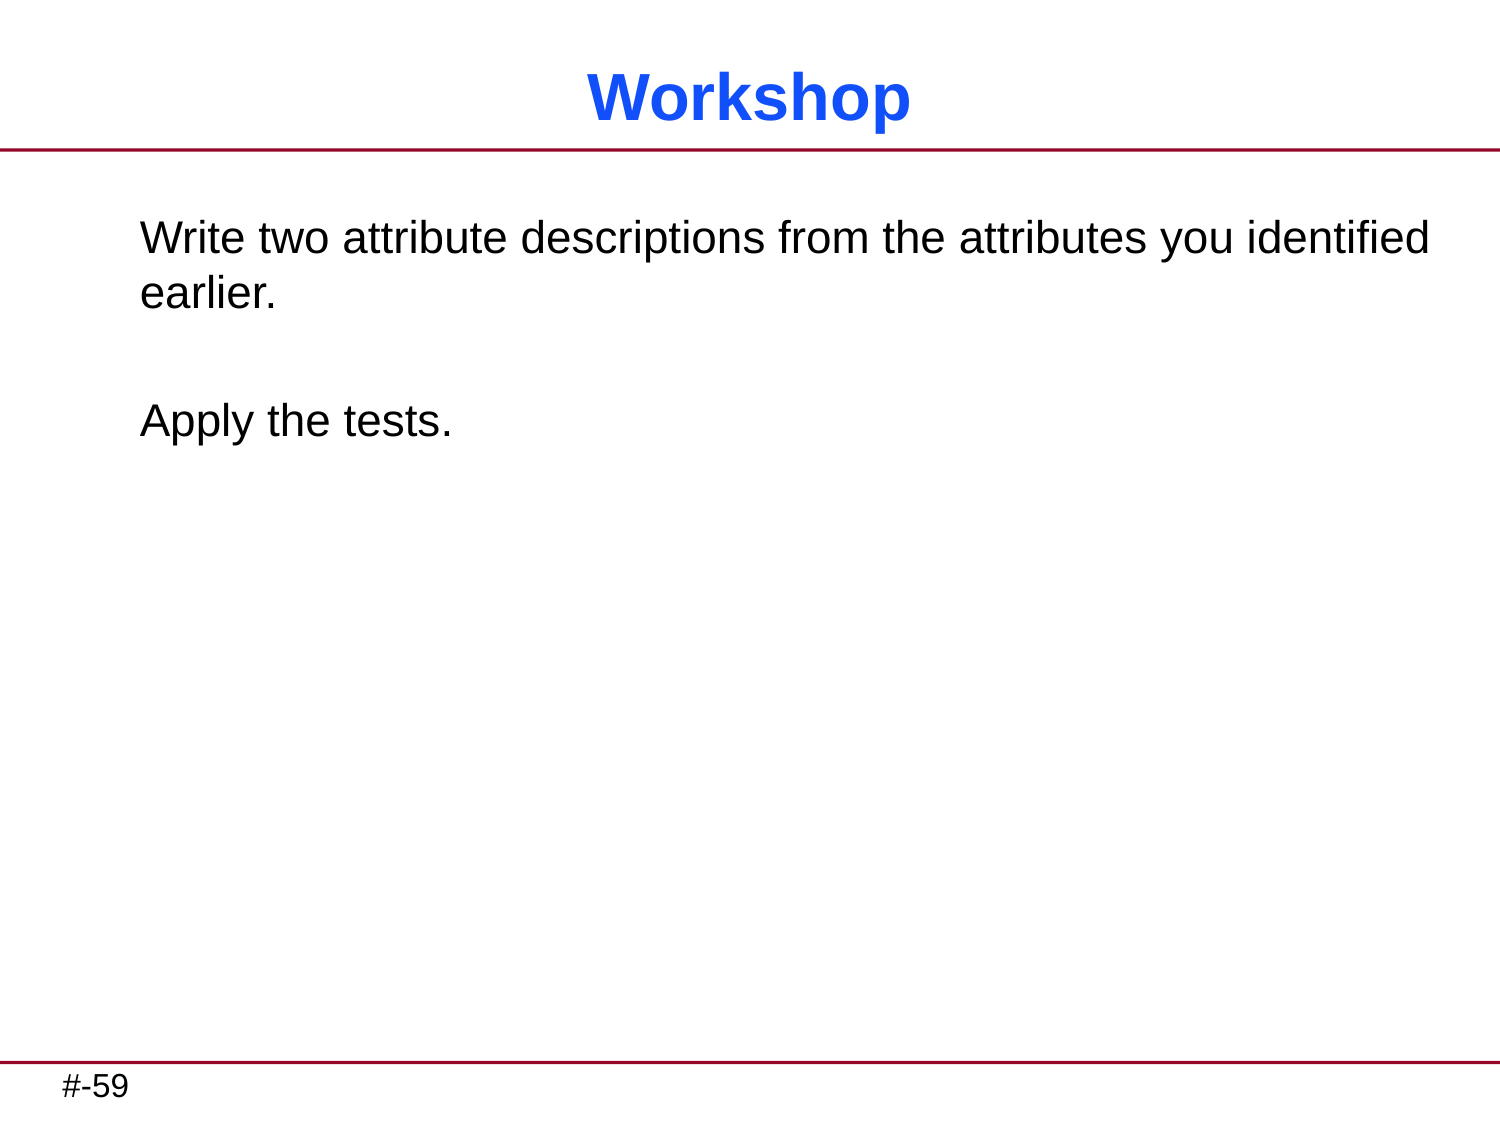

# Workshop
Write two attribute descriptions from the attributes you identified earlier.

Apply the tests.